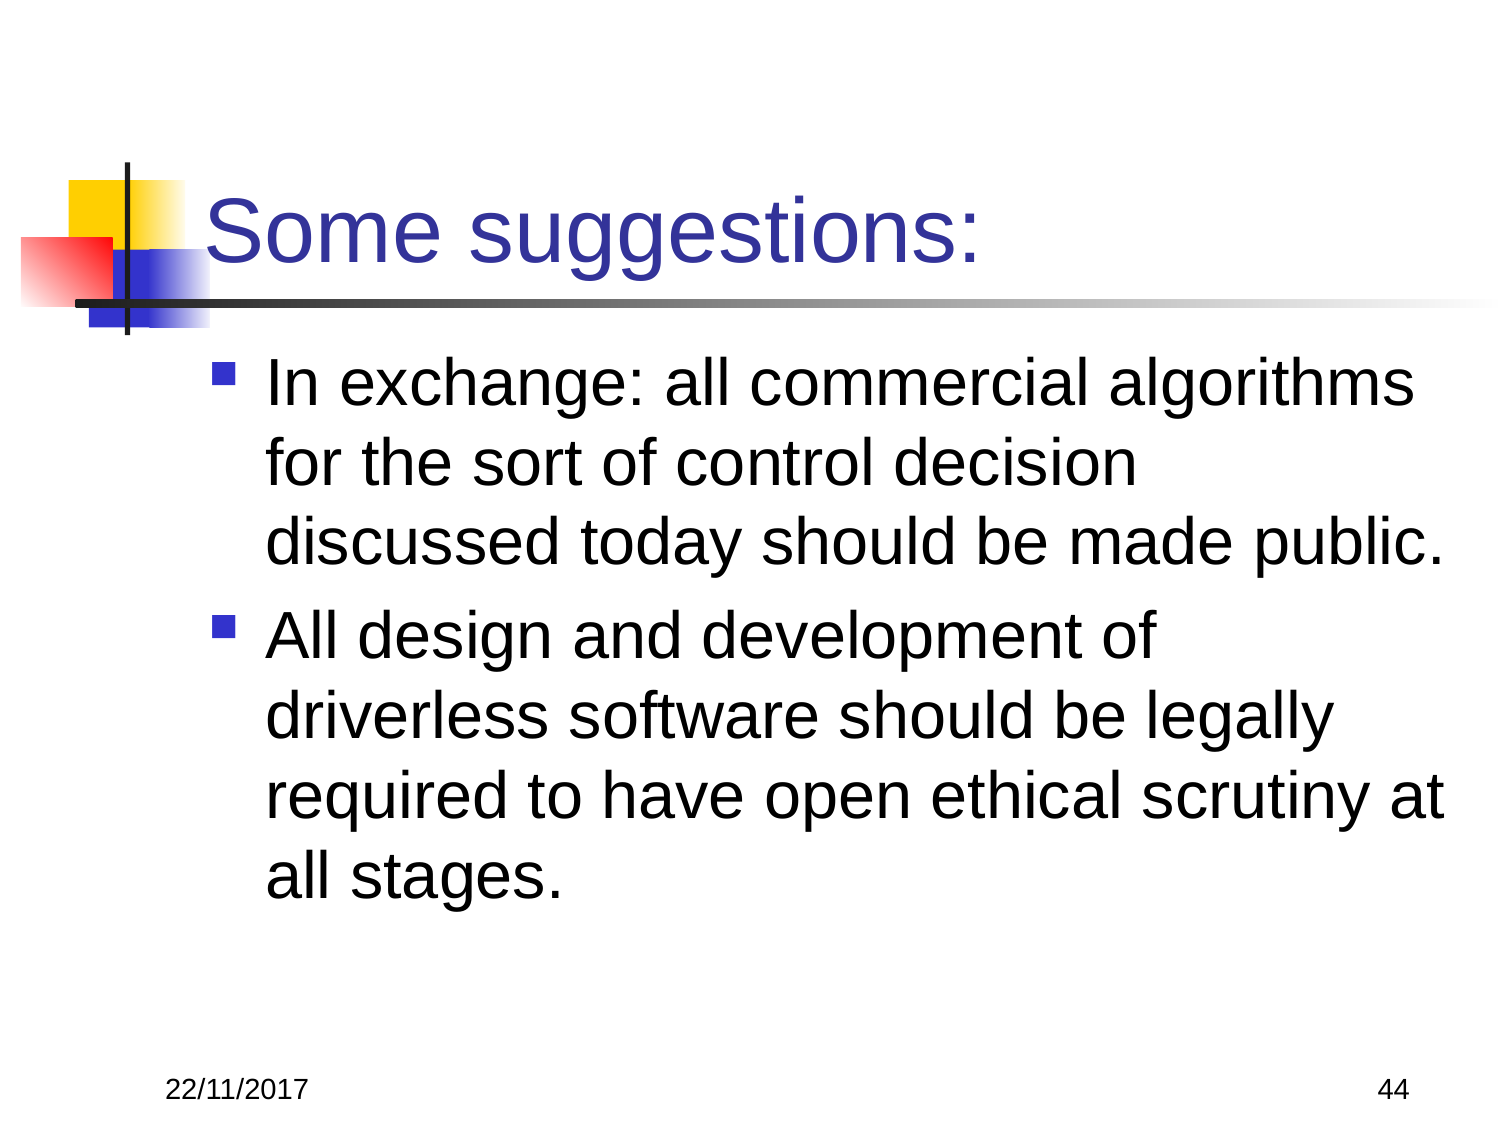

# Some suggestions:
In exchange: all commercial algorithms for the sort of control decision discussed today should be made public.
All design and development of driverless software should be legally required to have open ethical scrutiny at all stages.
22/11/2017

44